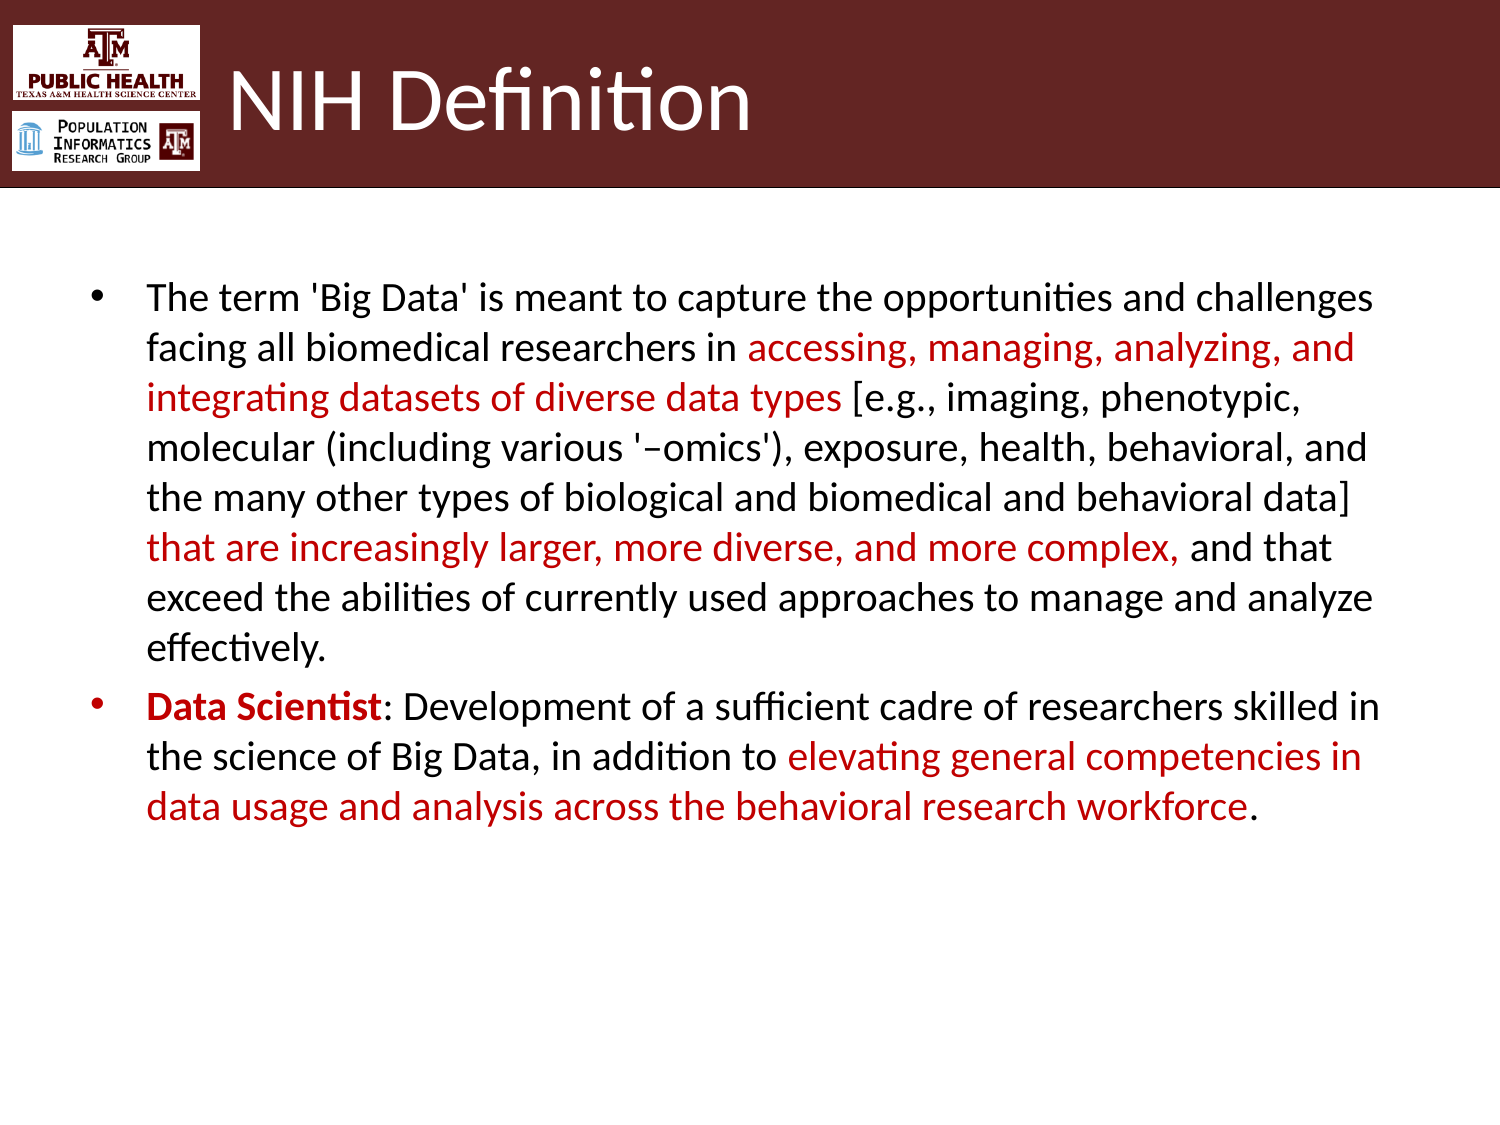

# NIH Definition
The term 'Big Data' is meant to capture the opportunities and challenges facing all biomedical researchers in accessing, managing, analyzing, and integrating datasets of diverse data types [e.g., imaging, phenotypic, molecular (including various '–omics'), exposure, health, behavioral, and the many other types of biological and biomedical and behavioral data] that are increasingly larger, more diverse, and more complex, and that exceed the abilities of currently used approaches to manage and analyze effectively.
Data Scientist: Development of a sufficient cadre of researchers skilled in the science of Big Data, in addition to elevating general competencies in data usage and analysis across the behavioral research workforce.